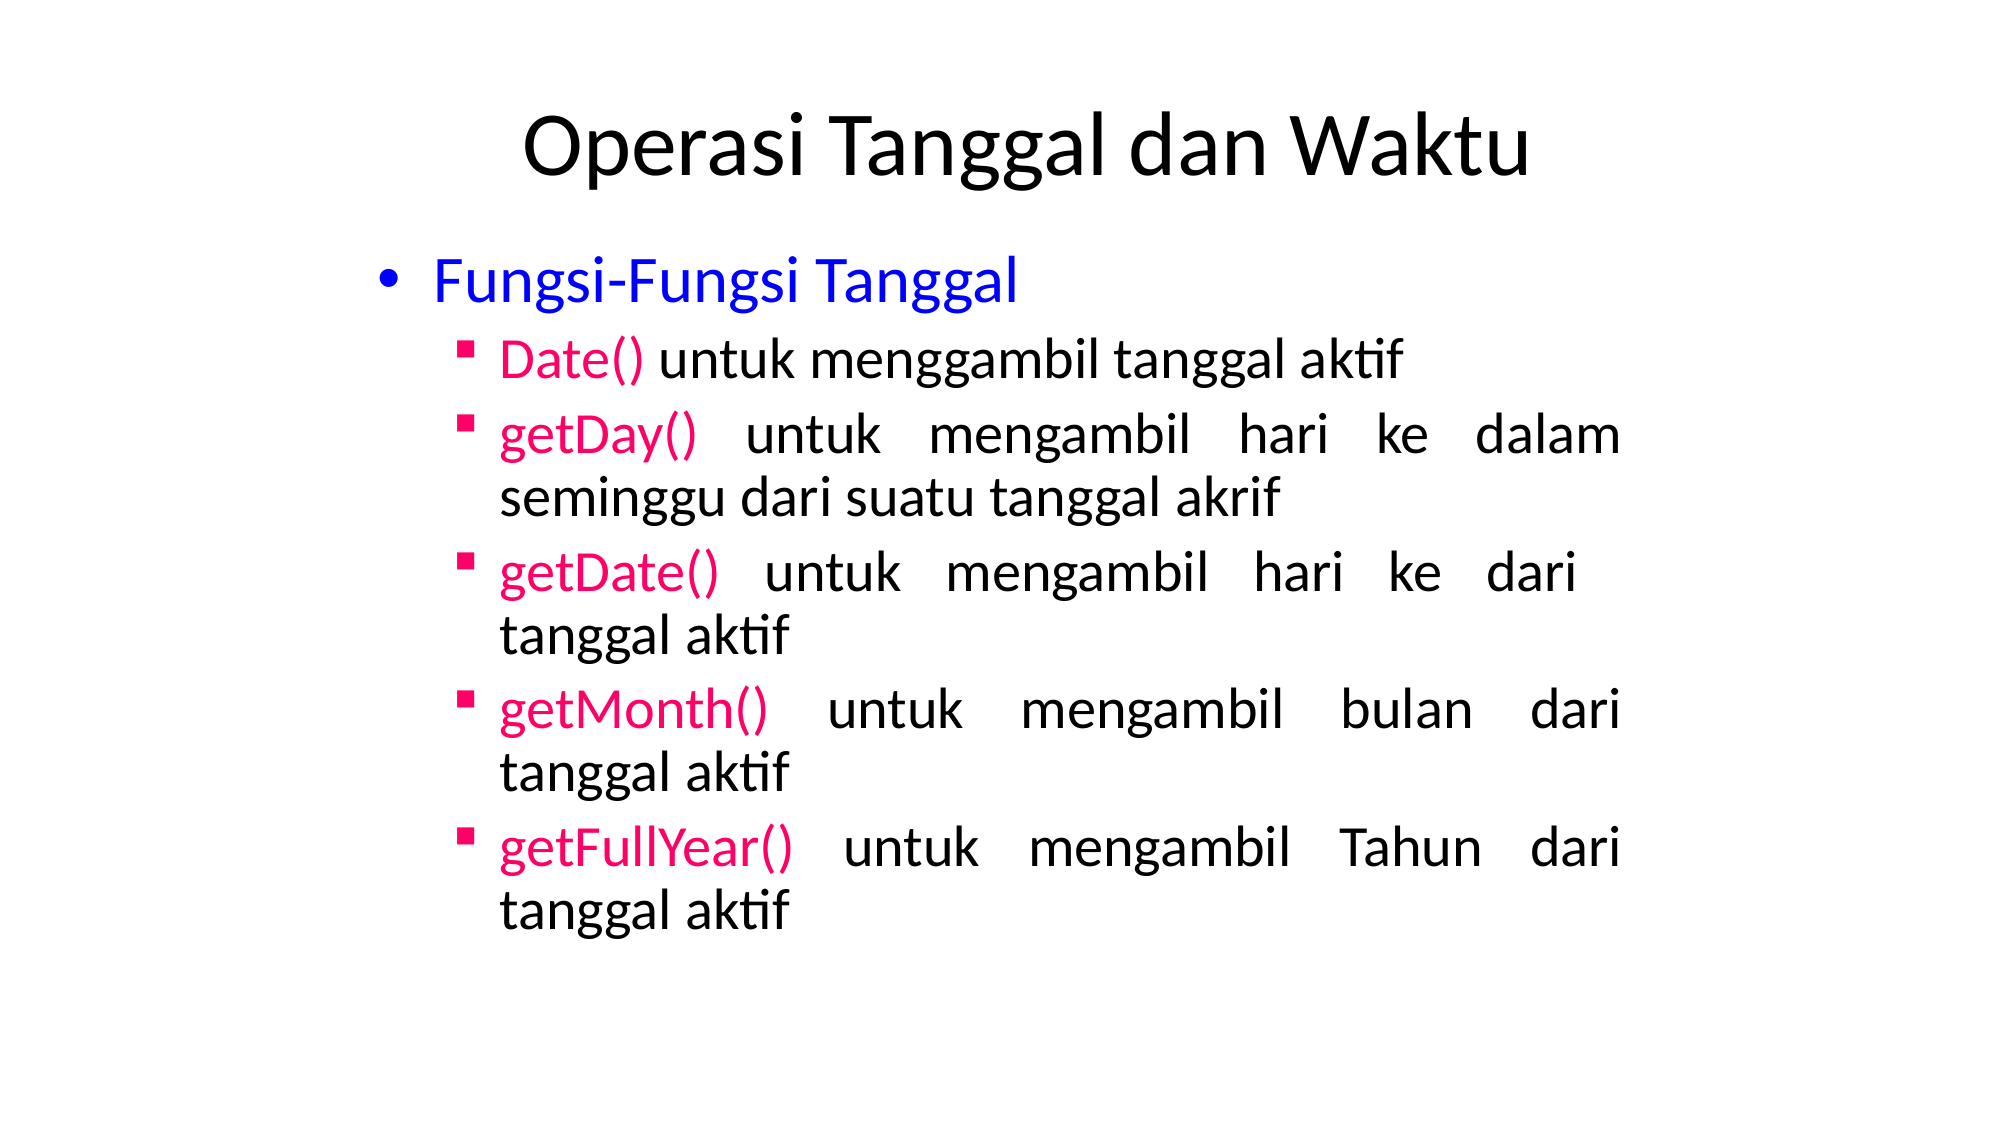

# Operasi Tanggal dan Waktu
Fungsi-Fungsi Tanggal
Date() untuk menggambil tanggal aktif
getDay() untuk mengambil hari ke dalam seminggu dari suatu tanggal akrif
getDate() untuk mengambil hari ke dari  tanggal aktif
getMonth() untuk mengambil bulan dari tanggal aktif
getFullYear() untuk mengambil Tahun dari tanggal aktif